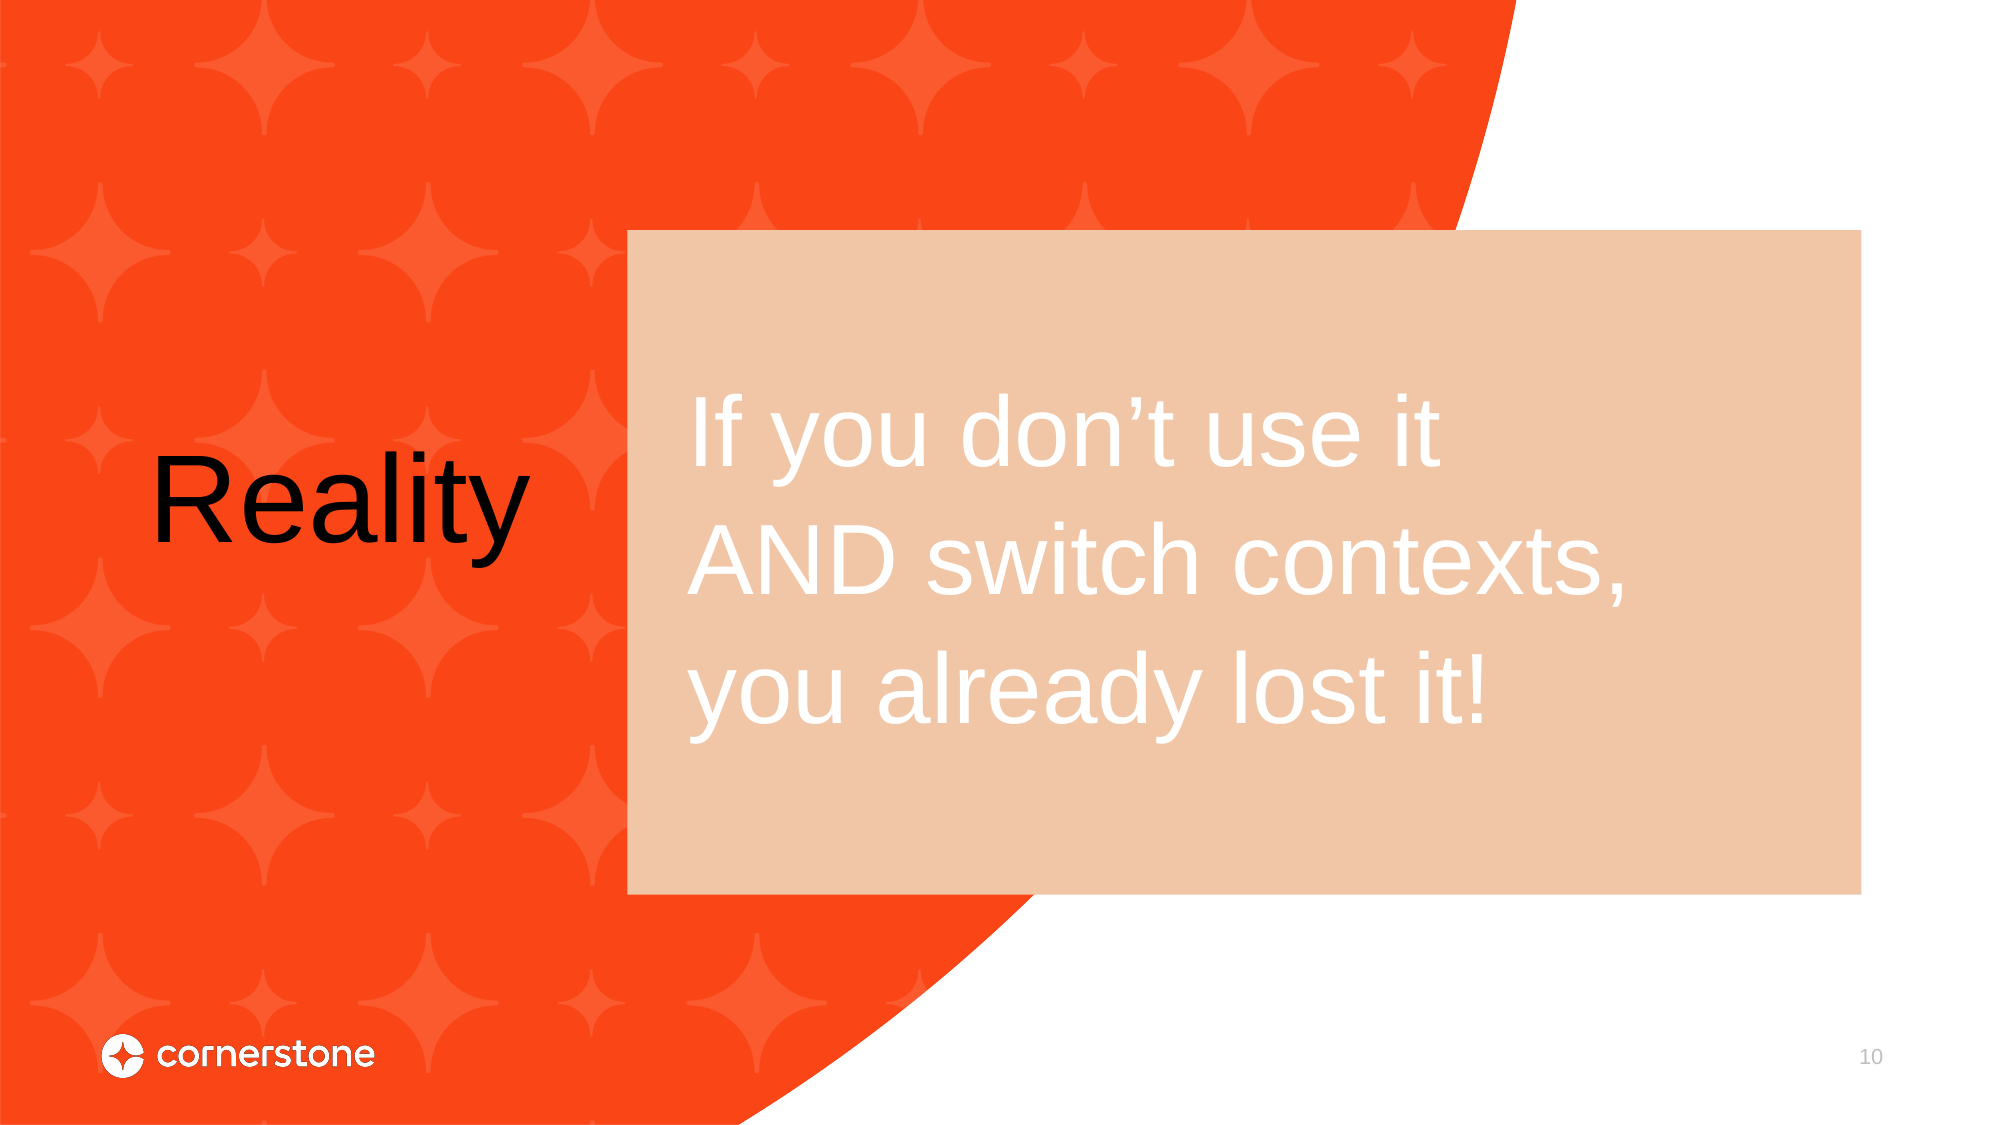

If you don’t use it
AND switch contexts,
you already lost it!
Reality
10